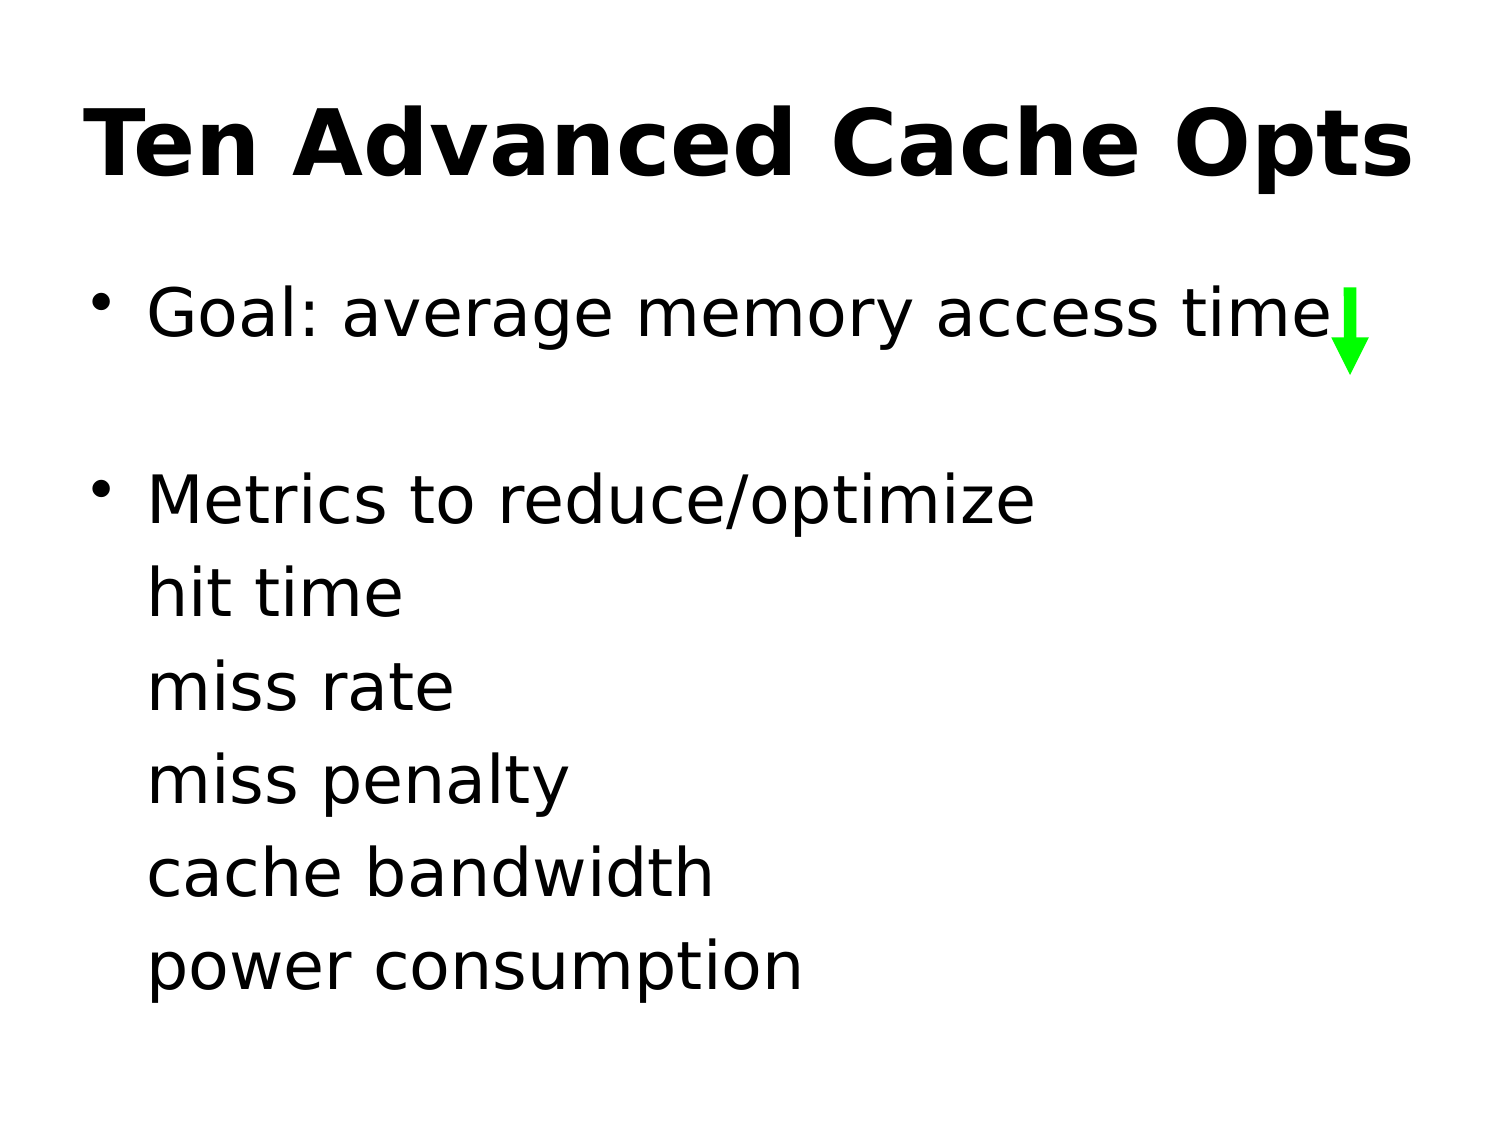

# Ten Advanced Cache Opts
Goal: average memory access time

Metrics to reduce/optimize
	hit time
	miss rate
	miss penalty
	cache bandwidth
	power consumption